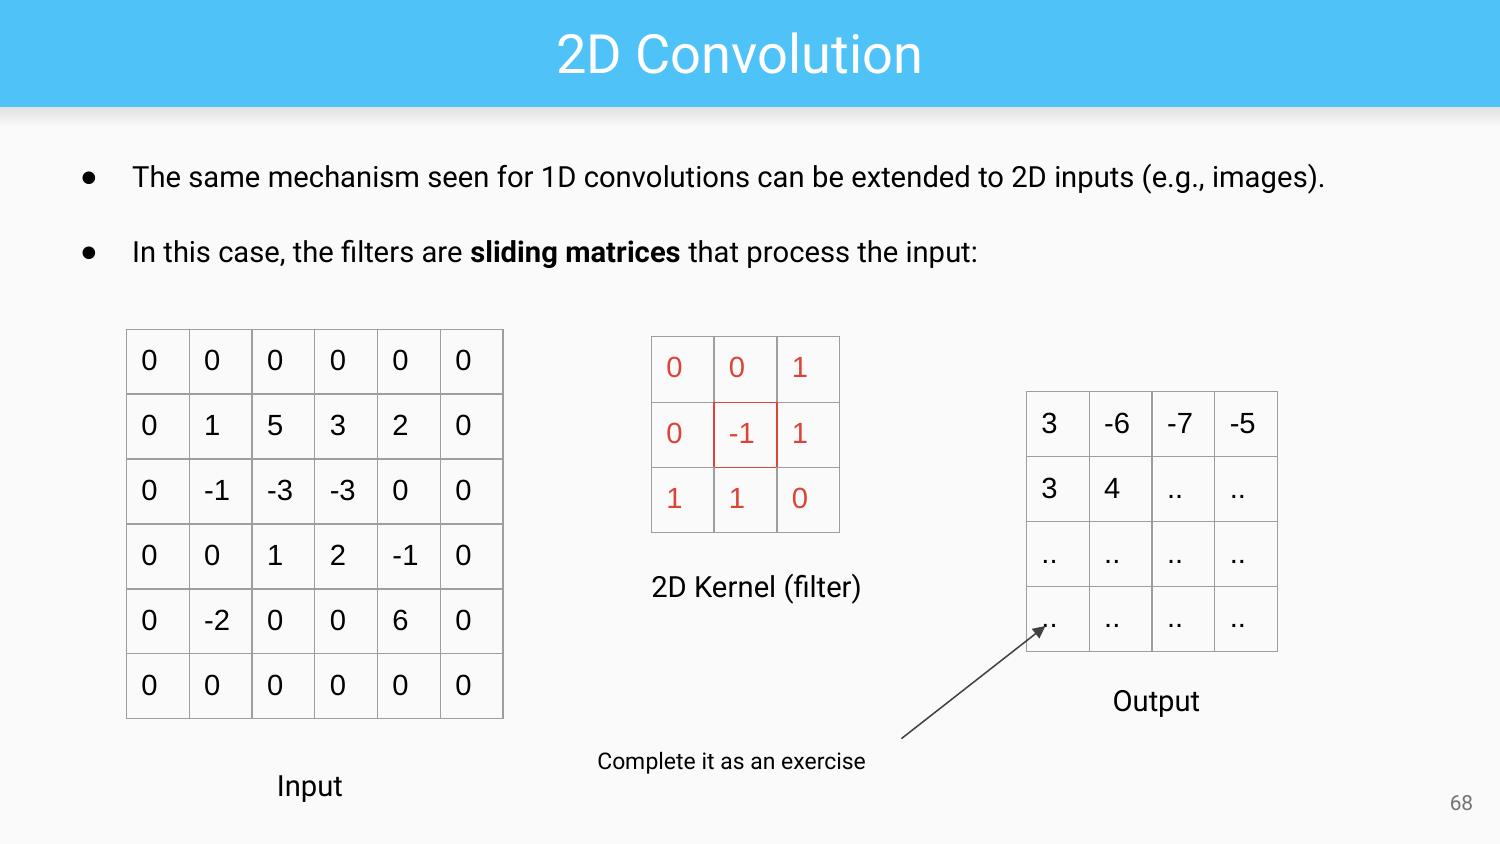

# 2D Convolution
The same mechanism seen for 1D convolutions can be extended to 2D inputs (e.g., images).
In this case, the filters are sliding matrices that process the input:
| 0 | 0 | 0 | 0 | 0 | 0 |
| --- | --- | --- | --- | --- | --- |
| 0 | 1 | 5 | 3 | 2 | 0 |
| 0 | -1 | -3 | -3 | 0 | 0 |
| 0 | 0 | 1 | 2 | -1 | 0 |
| 0 | -2 | 0 | 0 | 6 | 0 |
| 0 | 0 | 0 | 0 | 0 | 0 |
| 0 | 0 | 1 |
| --- | --- | --- |
| 0 | -1 | 1 |
| 1 | 1 | 0 |
| 3 | -6 | -7 | -5 |
| --- | --- | --- | --- |
| 3 | 4 | .. | .. |
| .. | .. | .. | .. |
| .. | .. | .. | .. |
2D Kernel (filter)
Output
Complete it as an exercise
Input
68